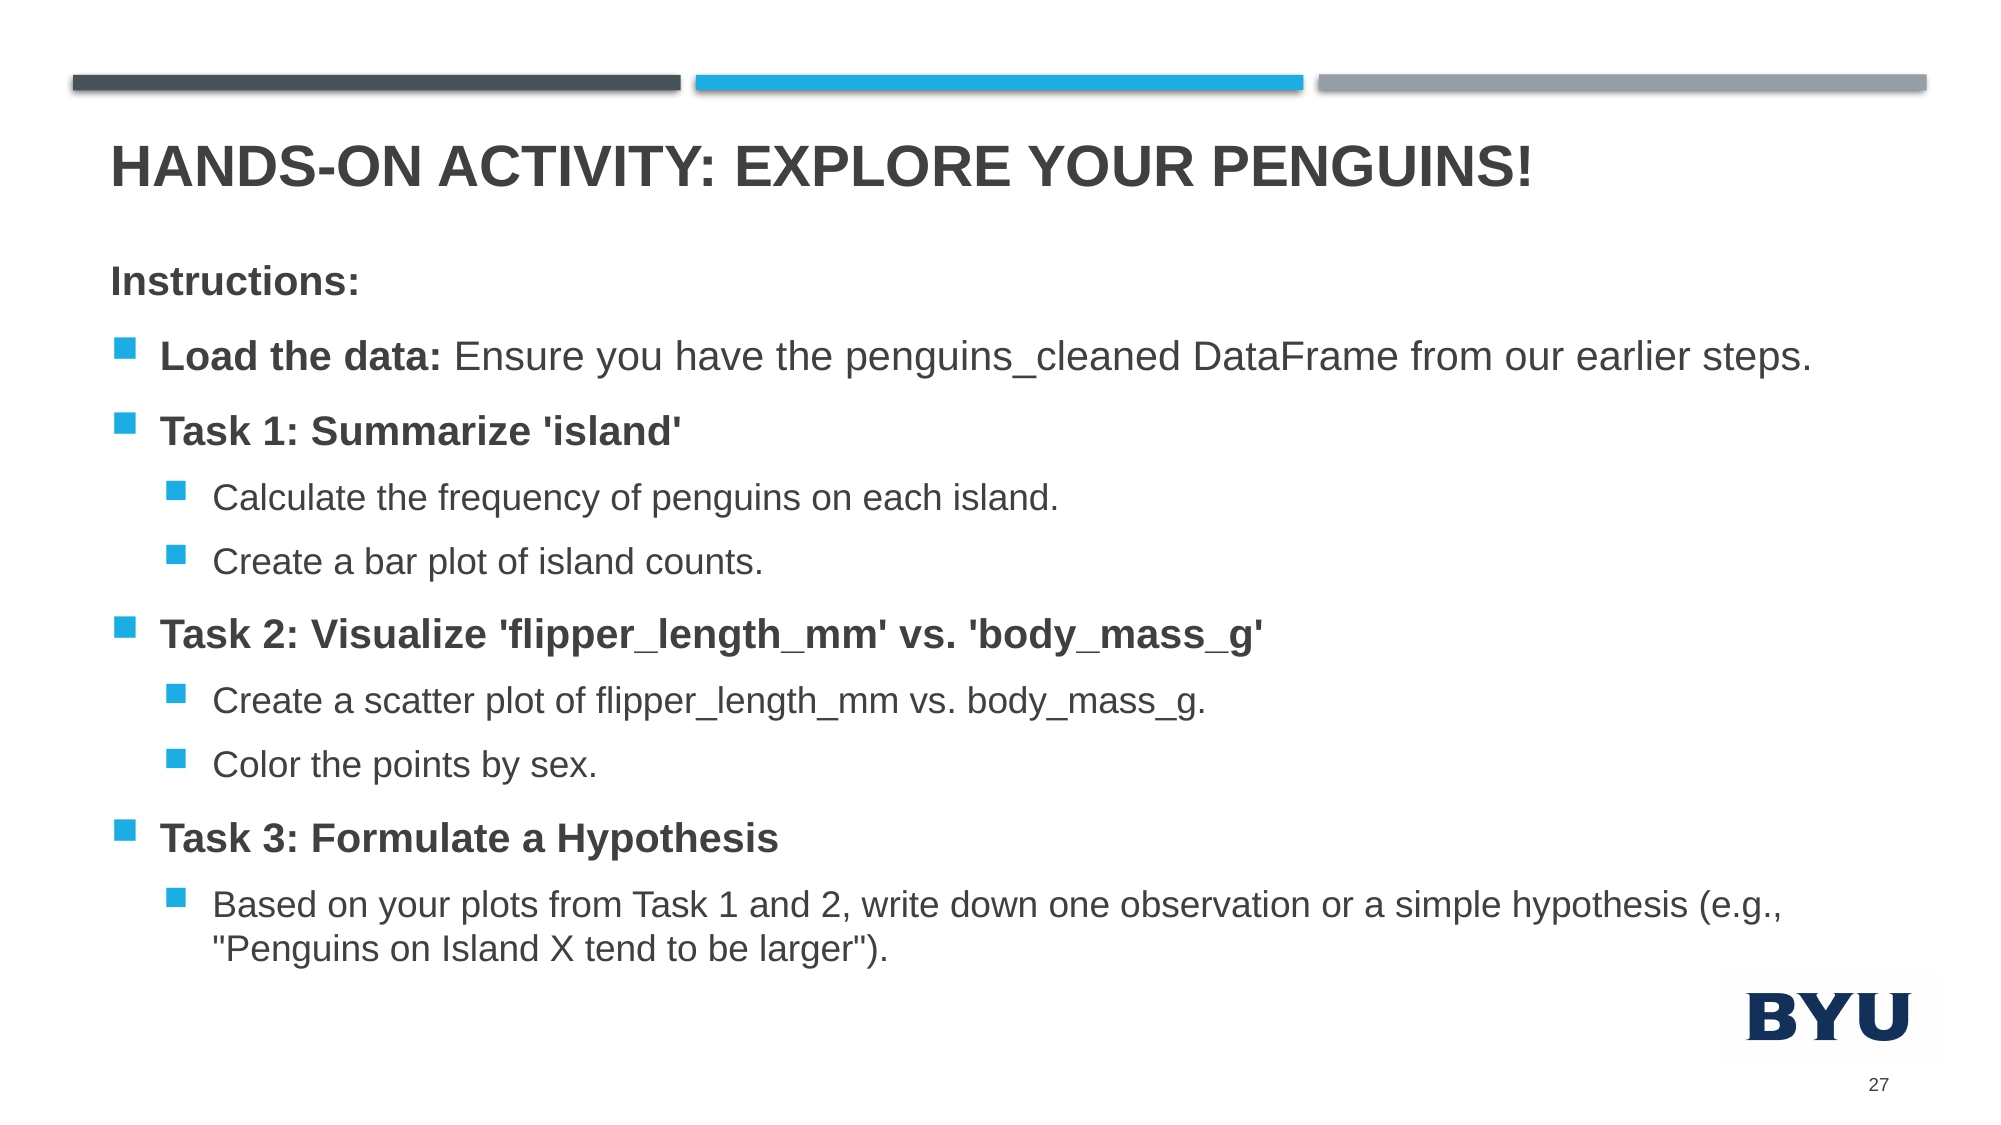

# Hands-on Activity: Explore your Penguins!
Instructions:
Load the data: Ensure you have the penguins_cleaned DataFrame from our earlier steps.
Task 1: Summarize 'island'
Calculate the frequency of penguins on each island.
Create a bar plot of island counts.
Task 2: Visualize 'flipper_length_mm' vs. 'body_mass_g'
Create a scatter plot of flipper_length_mm vs. body_mass_g.
Color the points by sex.
Task 3: Formulate a Hypothesis
Based on your plots from Task 1 and 2, write down one observation or a simple hypothesis (e.g., "Penguins on Island X tend to be larger").
27